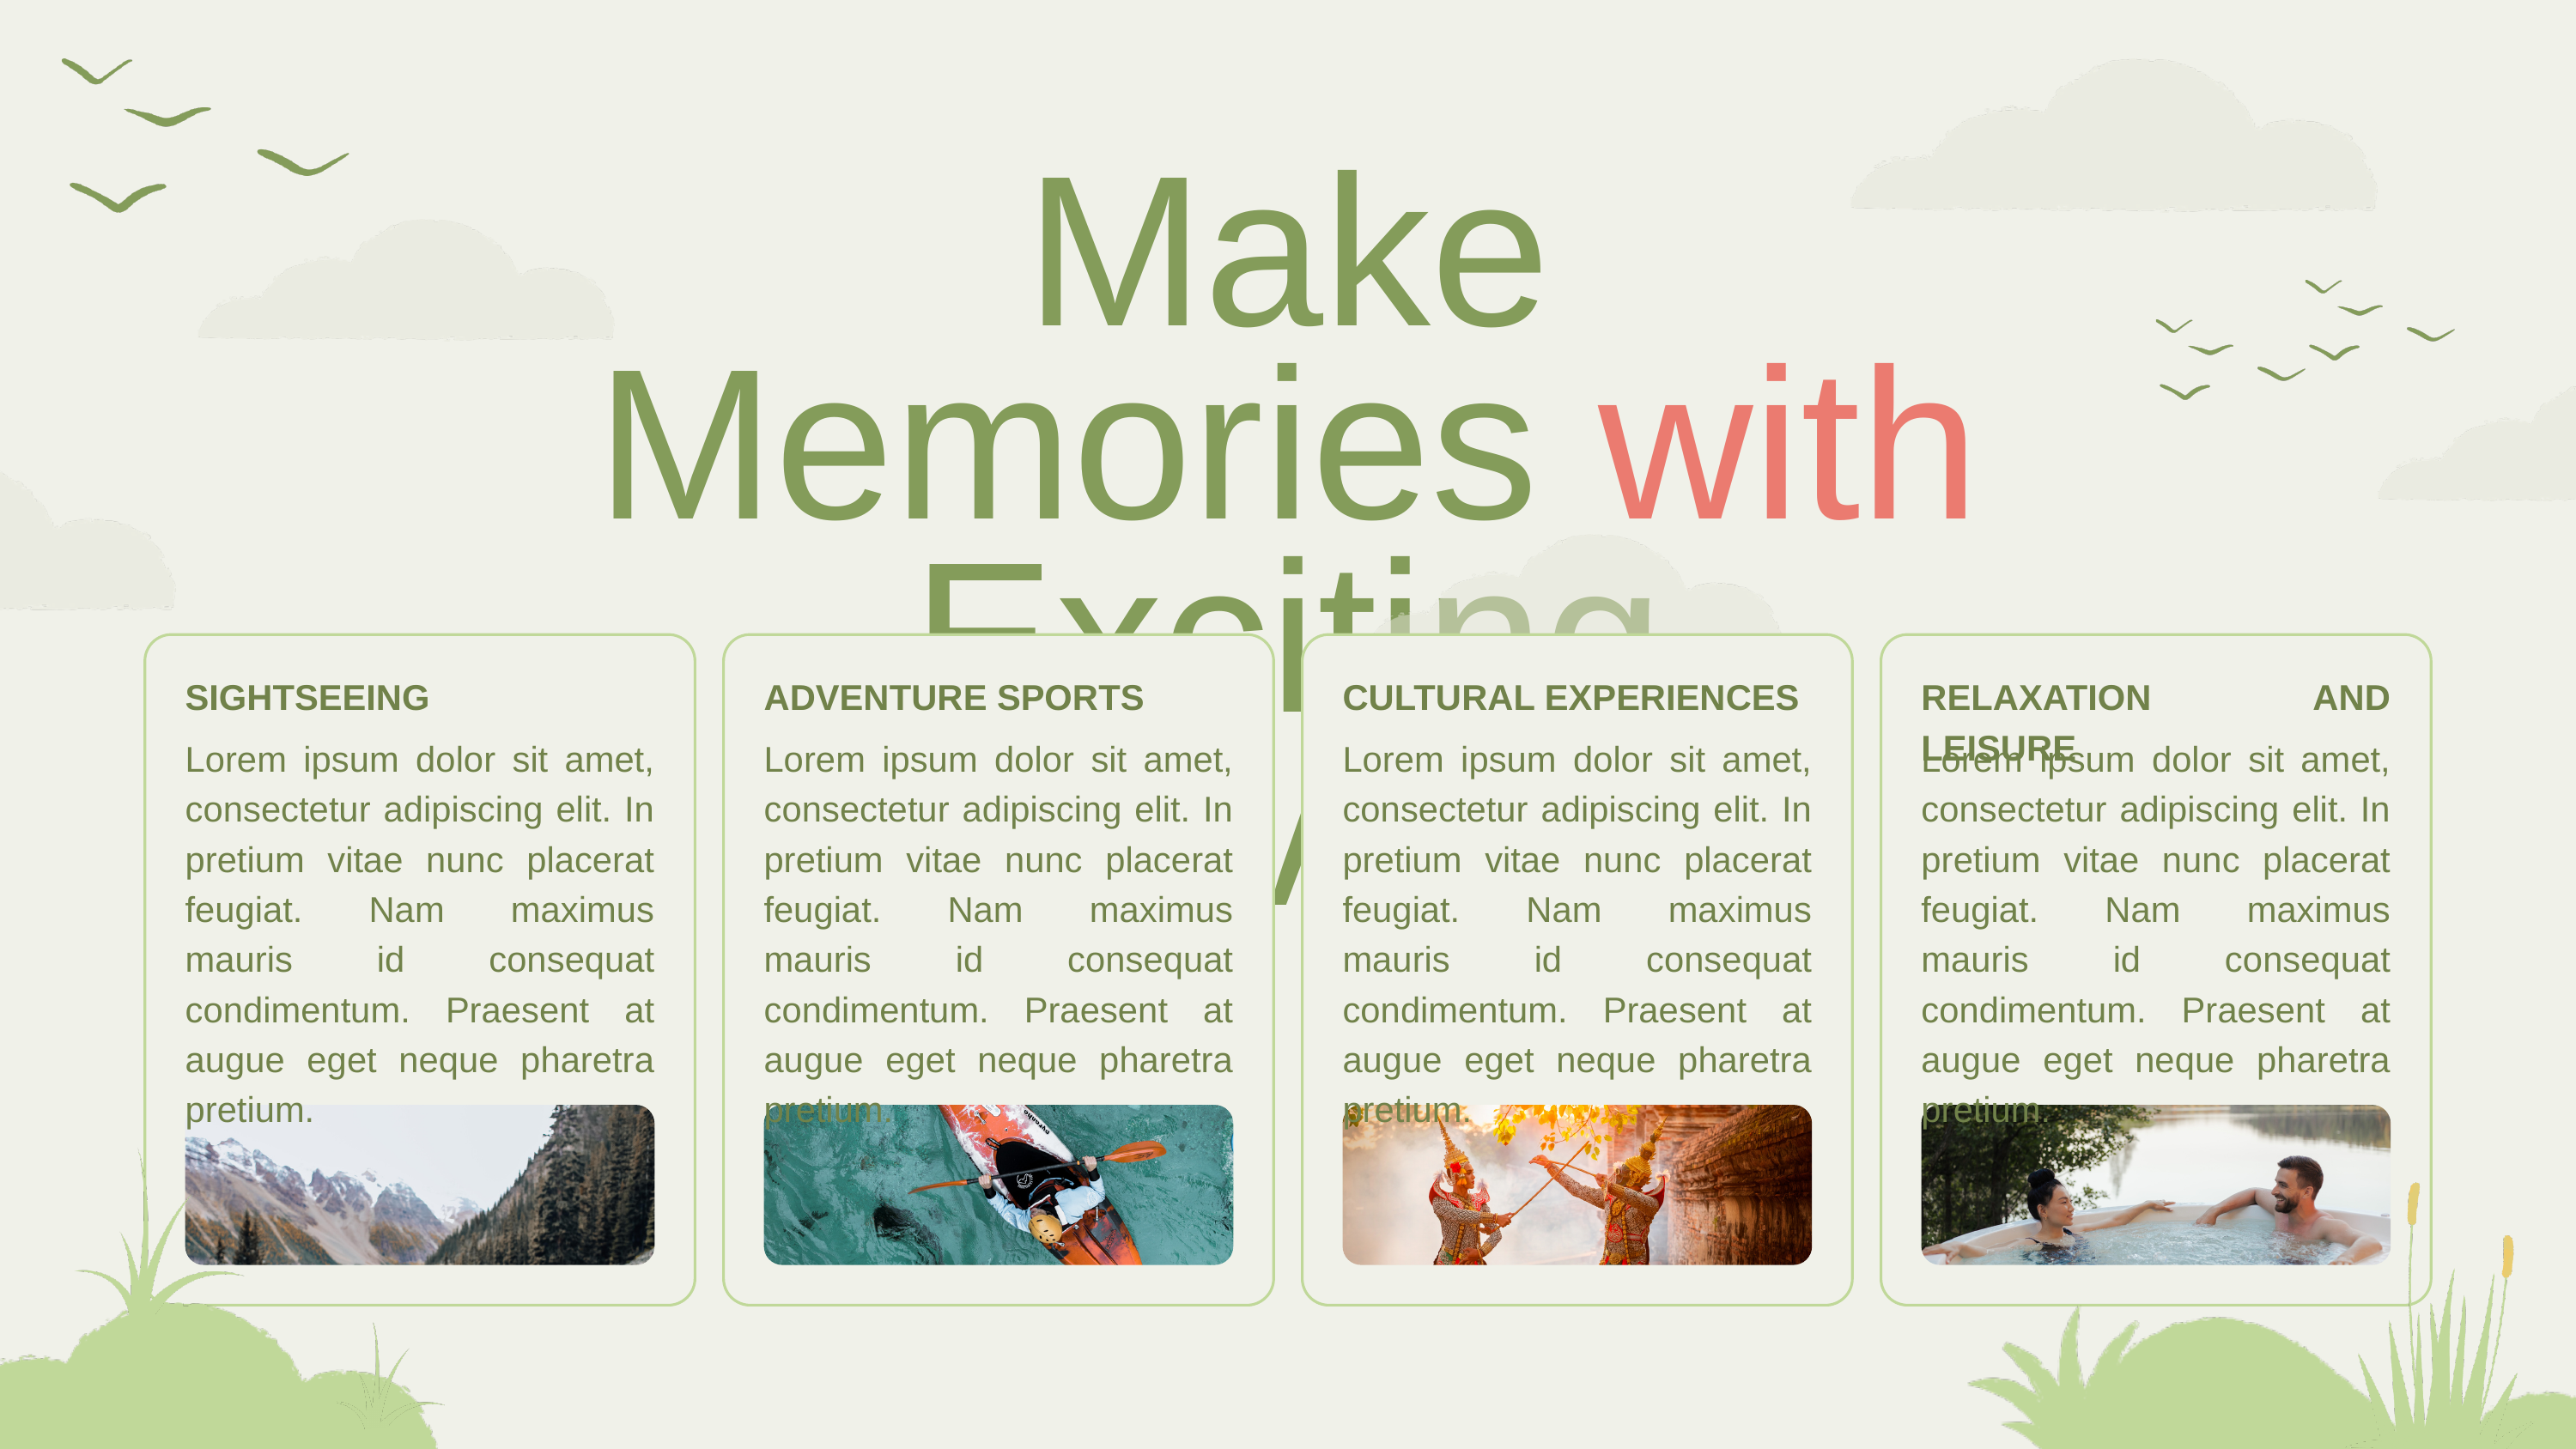

Make Memories with Exciting Activities

SIGHTSEEING
ADVENTURE SPORTS
CULTURAL EXPERIENCES
RELAXATION AND LEISURE
Lorem ipsum dolor sit amet, consectetur adipiscing elit. In pretium vitae nunc placerat feugiat. Nam maximus mauris id consequat condimentum. Praesent at augue eget neque pharetra pretium.
Lorem ipsum dolor sit amet, consectetur adipiscing elit. In pretium vitae nunc placerat feugiat. Nam maximus mauris id consequat condimentum. Praesent at augue eget neque pharetra pretium.
Lorem ipsum dolor sit amet, consectetur adipiscing elit. In pretium vitae nunc placerat feugiat. Nam maximus mauris id consequat condimentum. Praesent at augue eget neque pharetra pretium.
Lorem ipsum dolor sit amet, consectetur adipiscing elit. In pretium vitae nunc placerat feugiat. Nam maximus mauris id consequat condimentum. Praesent at augue eget neque pharetra pretium.